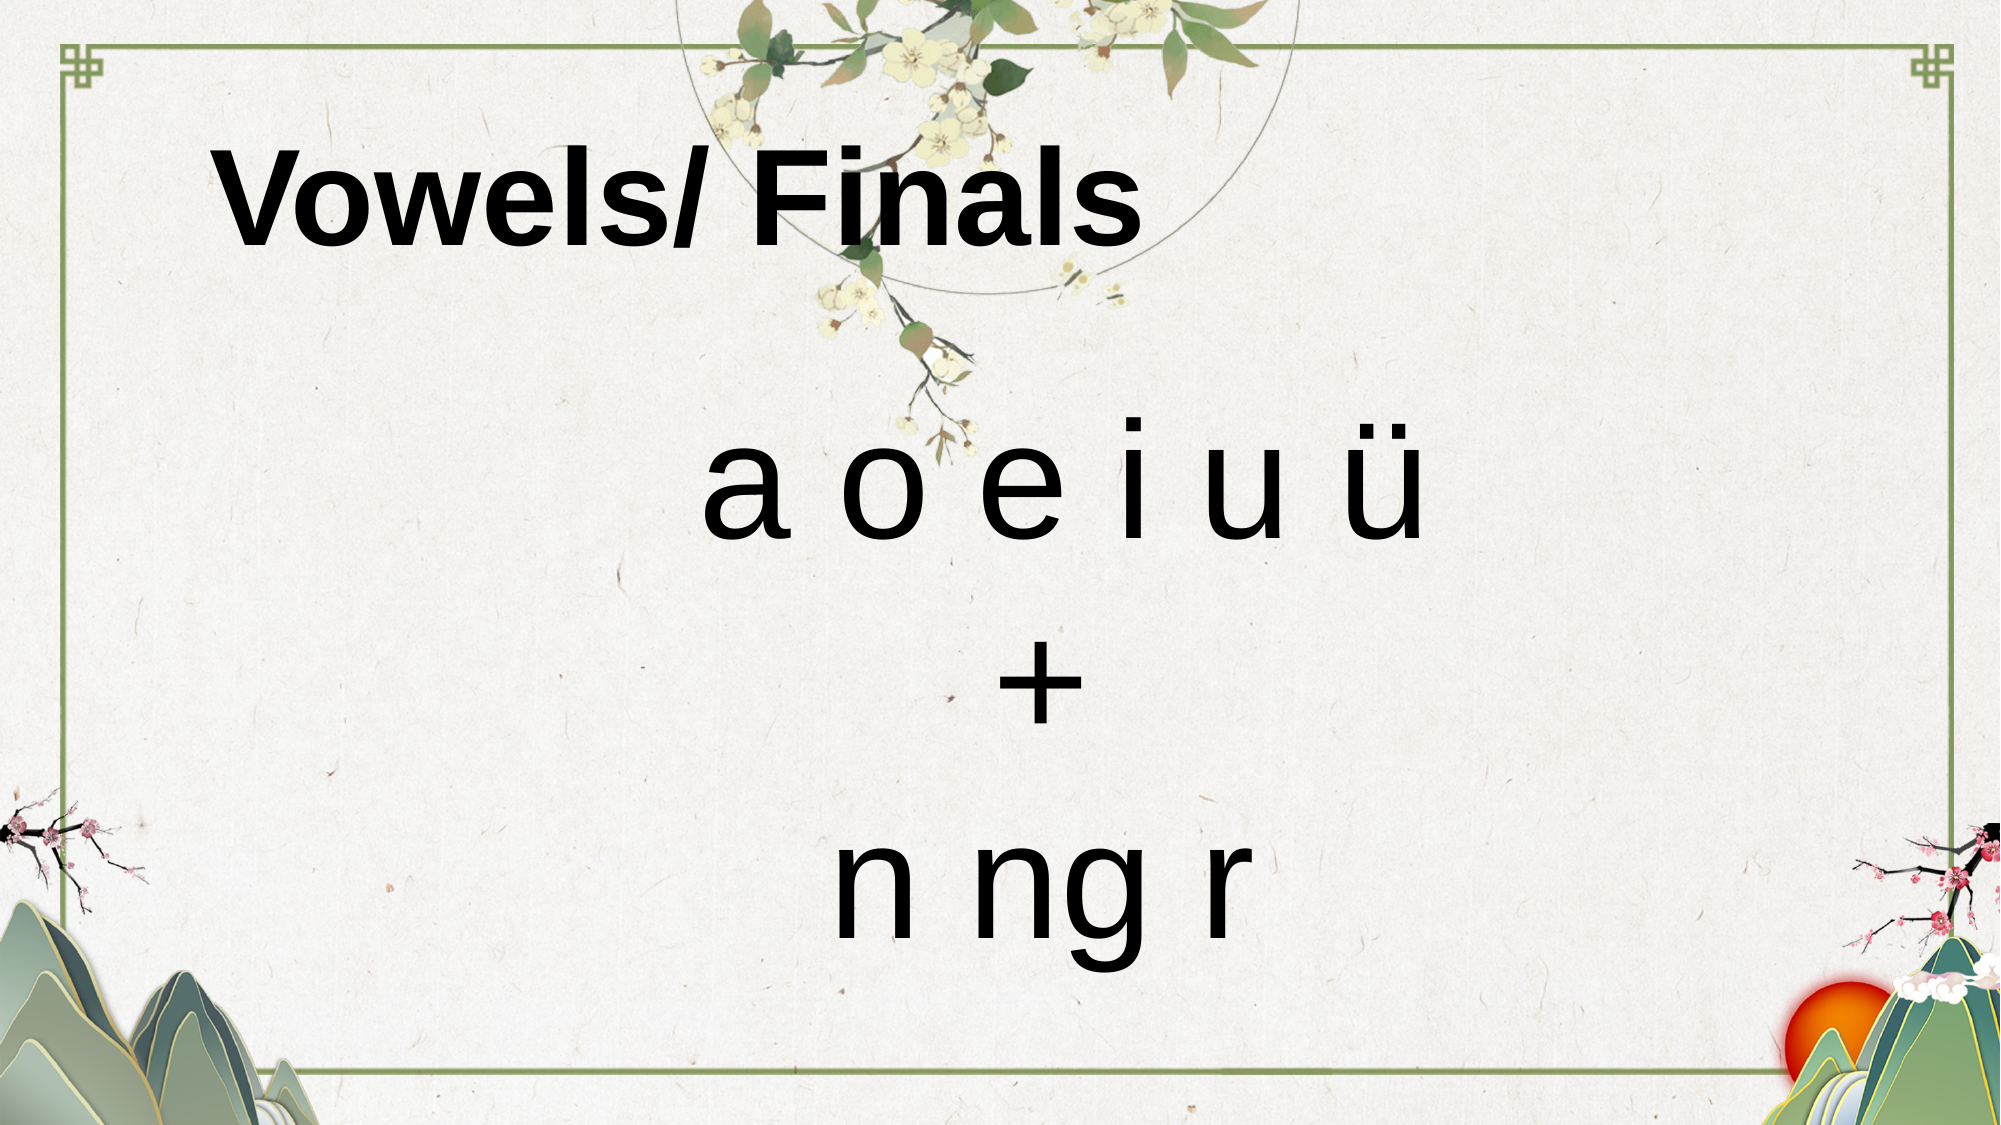

Vowels/ Finals

 a o e i u ü
+
n ng r